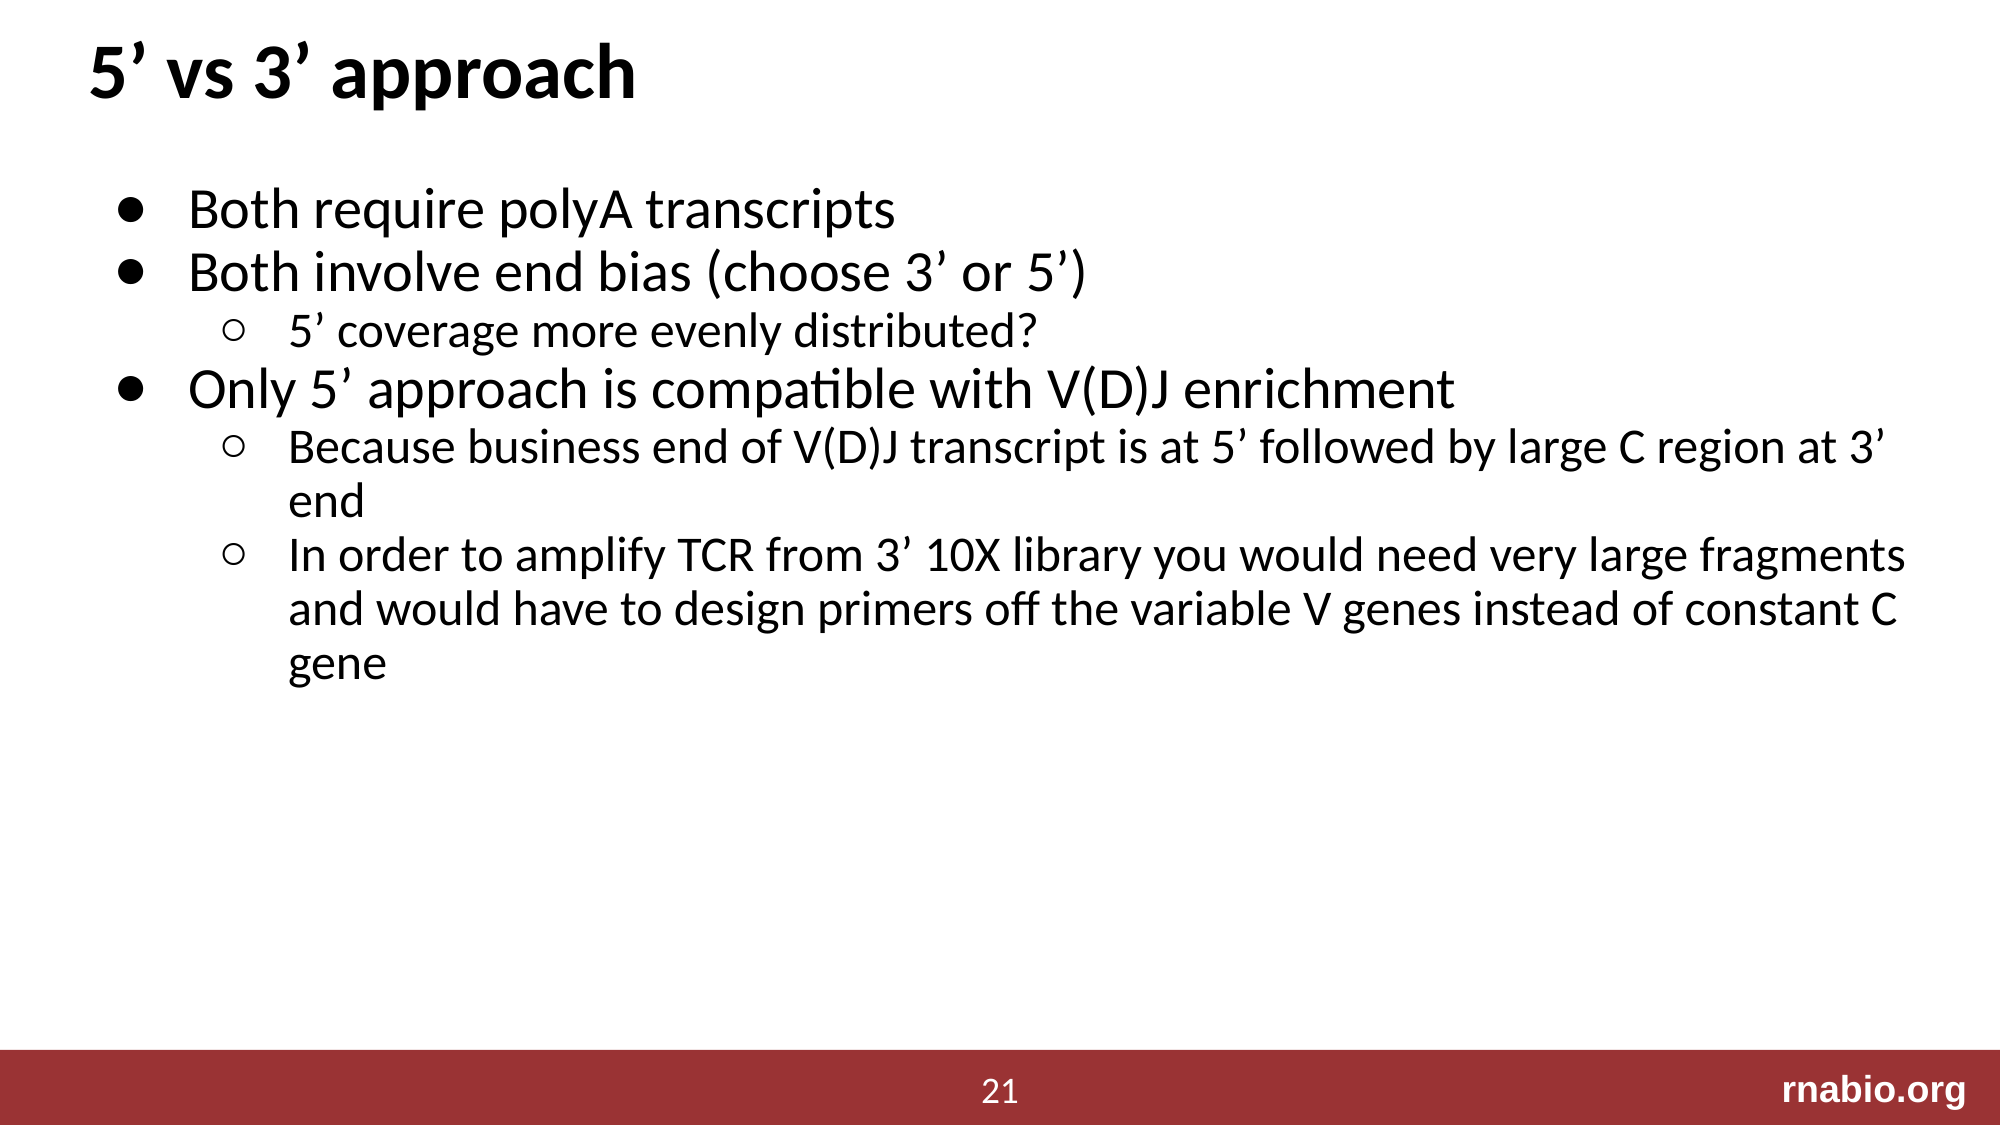

# 5’ vs 3’ approach
Both require polyA transcripts
Both involve end bias (choose 3’ or 5’)
5’ coverage more evenly distributed?
Only 5’ approach is compatible with V(D)J enrichment
Because business end of V(D)J transcript is at 5’ followed by large C region at 3’ end
In order to amplify TCR from 3’ 10X library you would need very large fragments and would have to design primers off the variable V genes instead of constant C gene